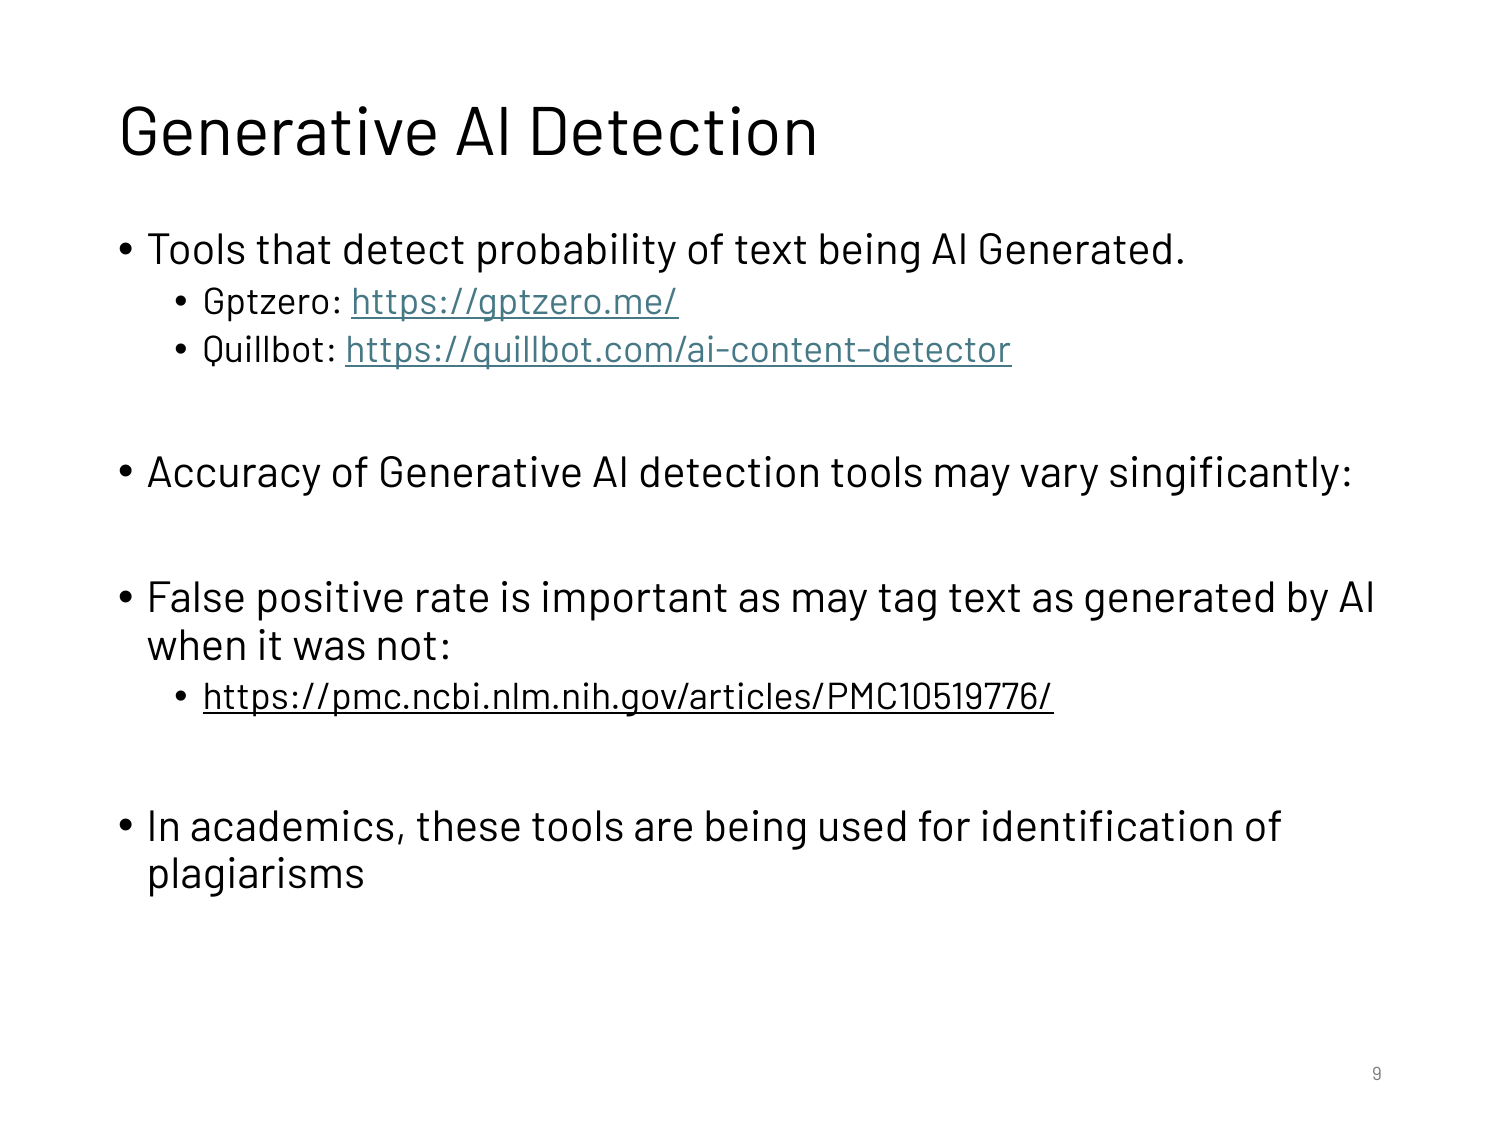

# Generative AI Detection
Tools that detect probability of text being AI Generated.
Gptzero: https://gptzero.me/
Quillbot: https://quillbot.com/ai-content-detector

Accuracy of Generative AI detection tools may vary singificantly:

False positive rate is important as may tag text as generated by AI when it was not:
https://pmc.ncbi.nlm.nih.gov/articles/PMC10519776/

In academics, these tools are being used for identification of plagiarisms
9